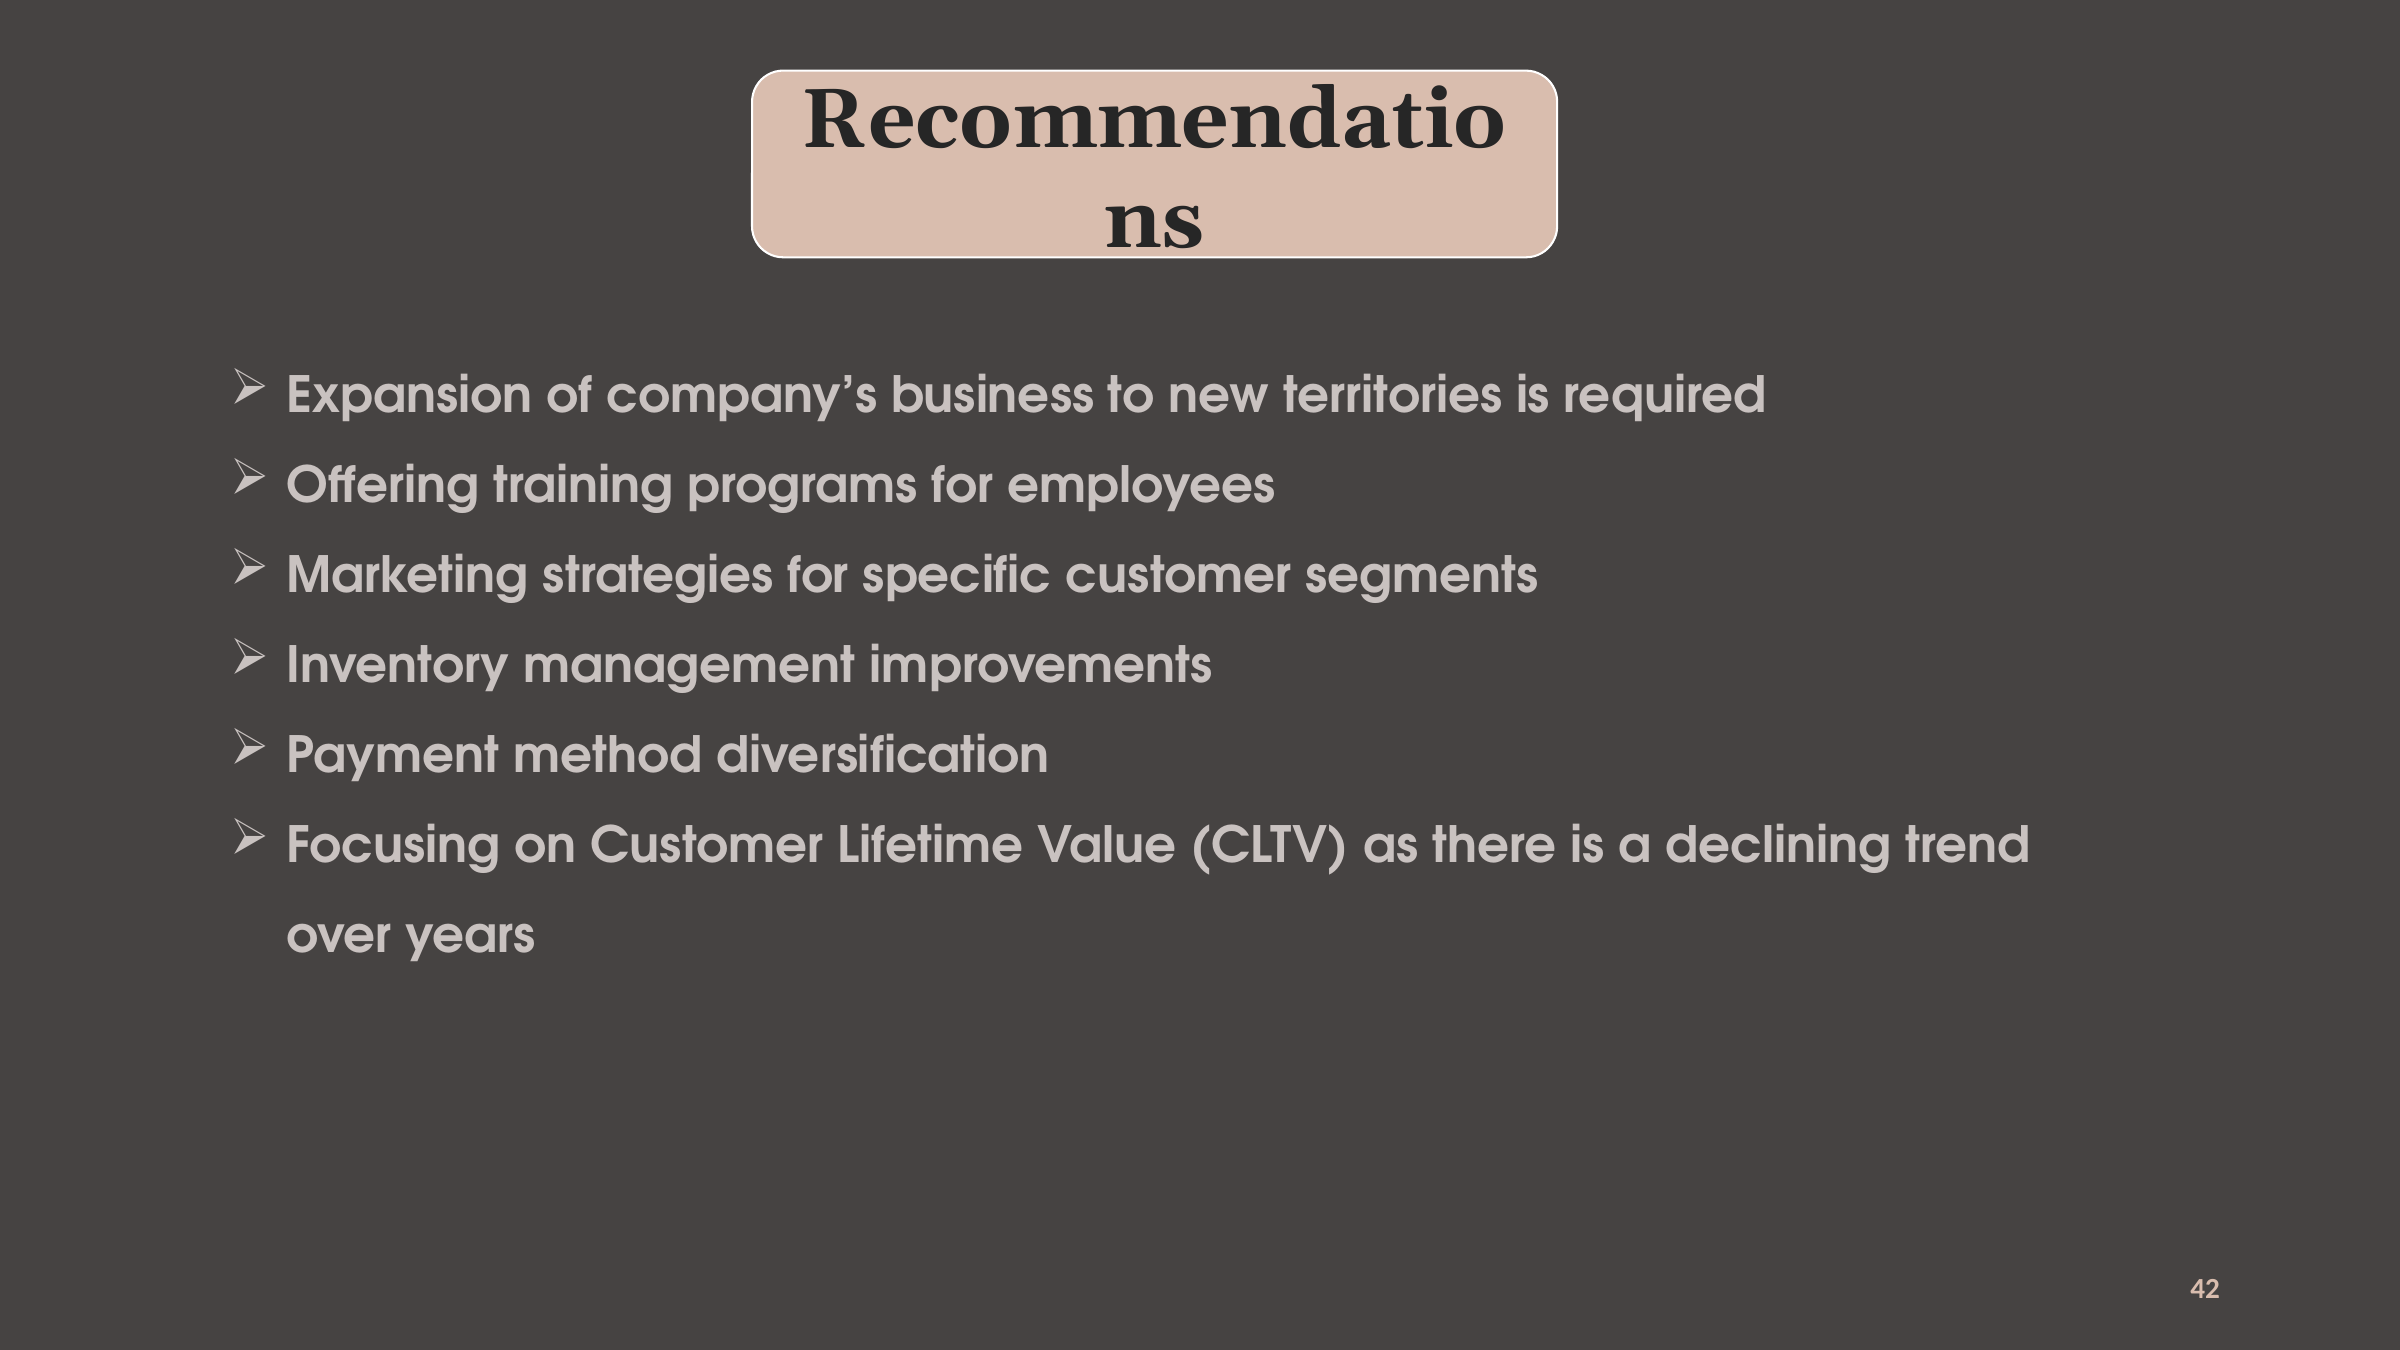

Recommendations
Expansion of company’s business to new territories is required
Offering training programs for employees
Marketing strategies for specific customer segments
Inventory management improvements
Payment method diversification
Focusing on Customer Lifetime Value (CLTV) as there is a declining trend
    over years

42